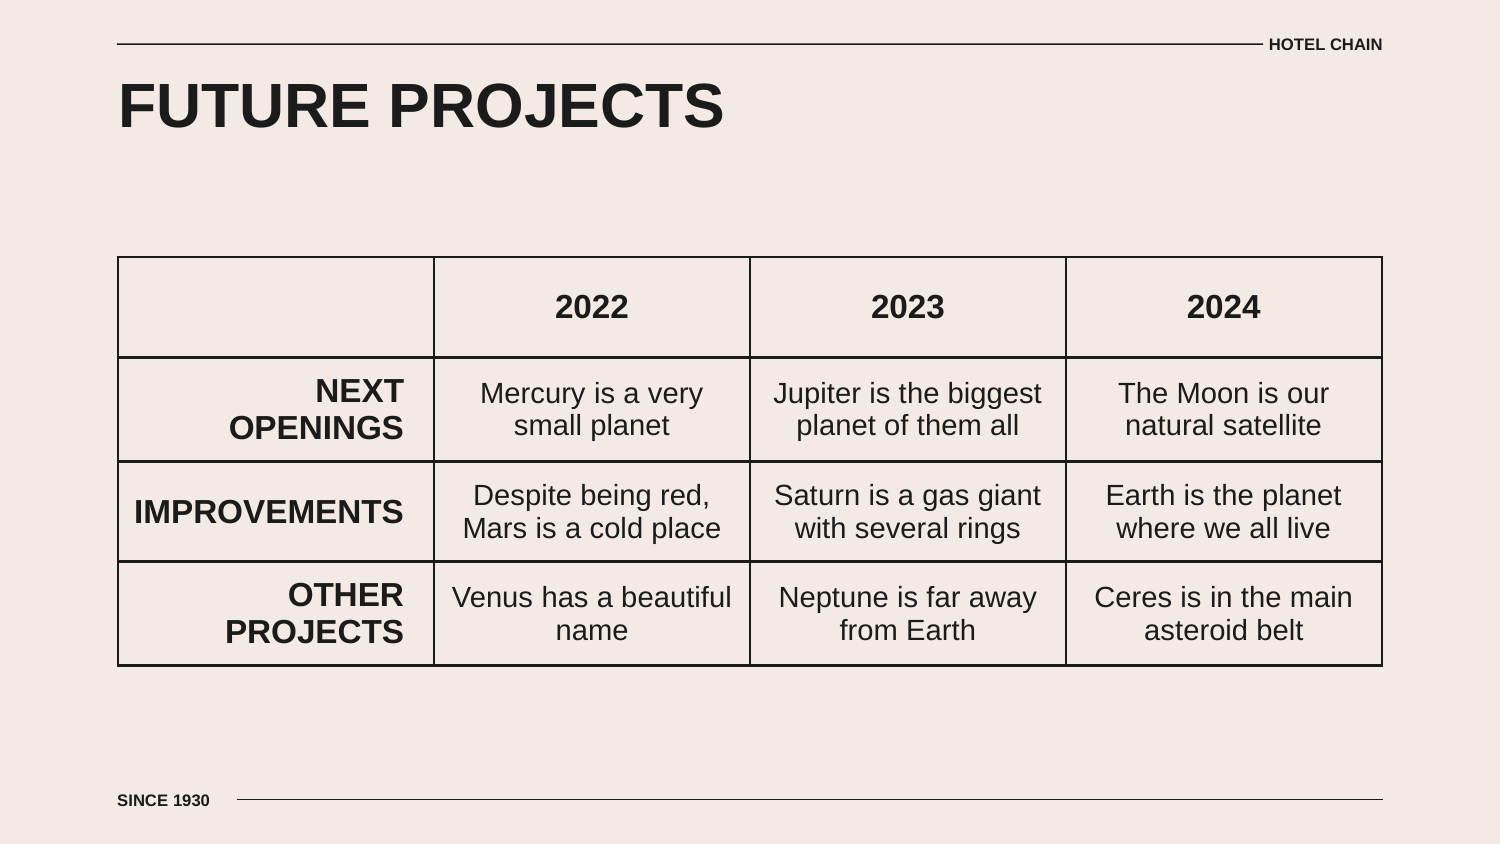

HOTEL CHAIN
# FUTURE PROJECTS
|  | 2022 | 2023 | 2024 |
| --- | --- | --- | --- |
| NEXT OPENINGS | Mercury is a very small planet | Jupiter is the biggest planet of them all | The Moon is our natural satellite |
| IMPROVEMENTS | Despite being red, Mars is a cold place | Saturn is a gas giant with several rings | Earth is the planet where we all live |
| OTHER PROJECTS | Venus has a beautiful name | Neptune is far away from Earth | Ceres is in the main asteroid belt |
SINCE 1930